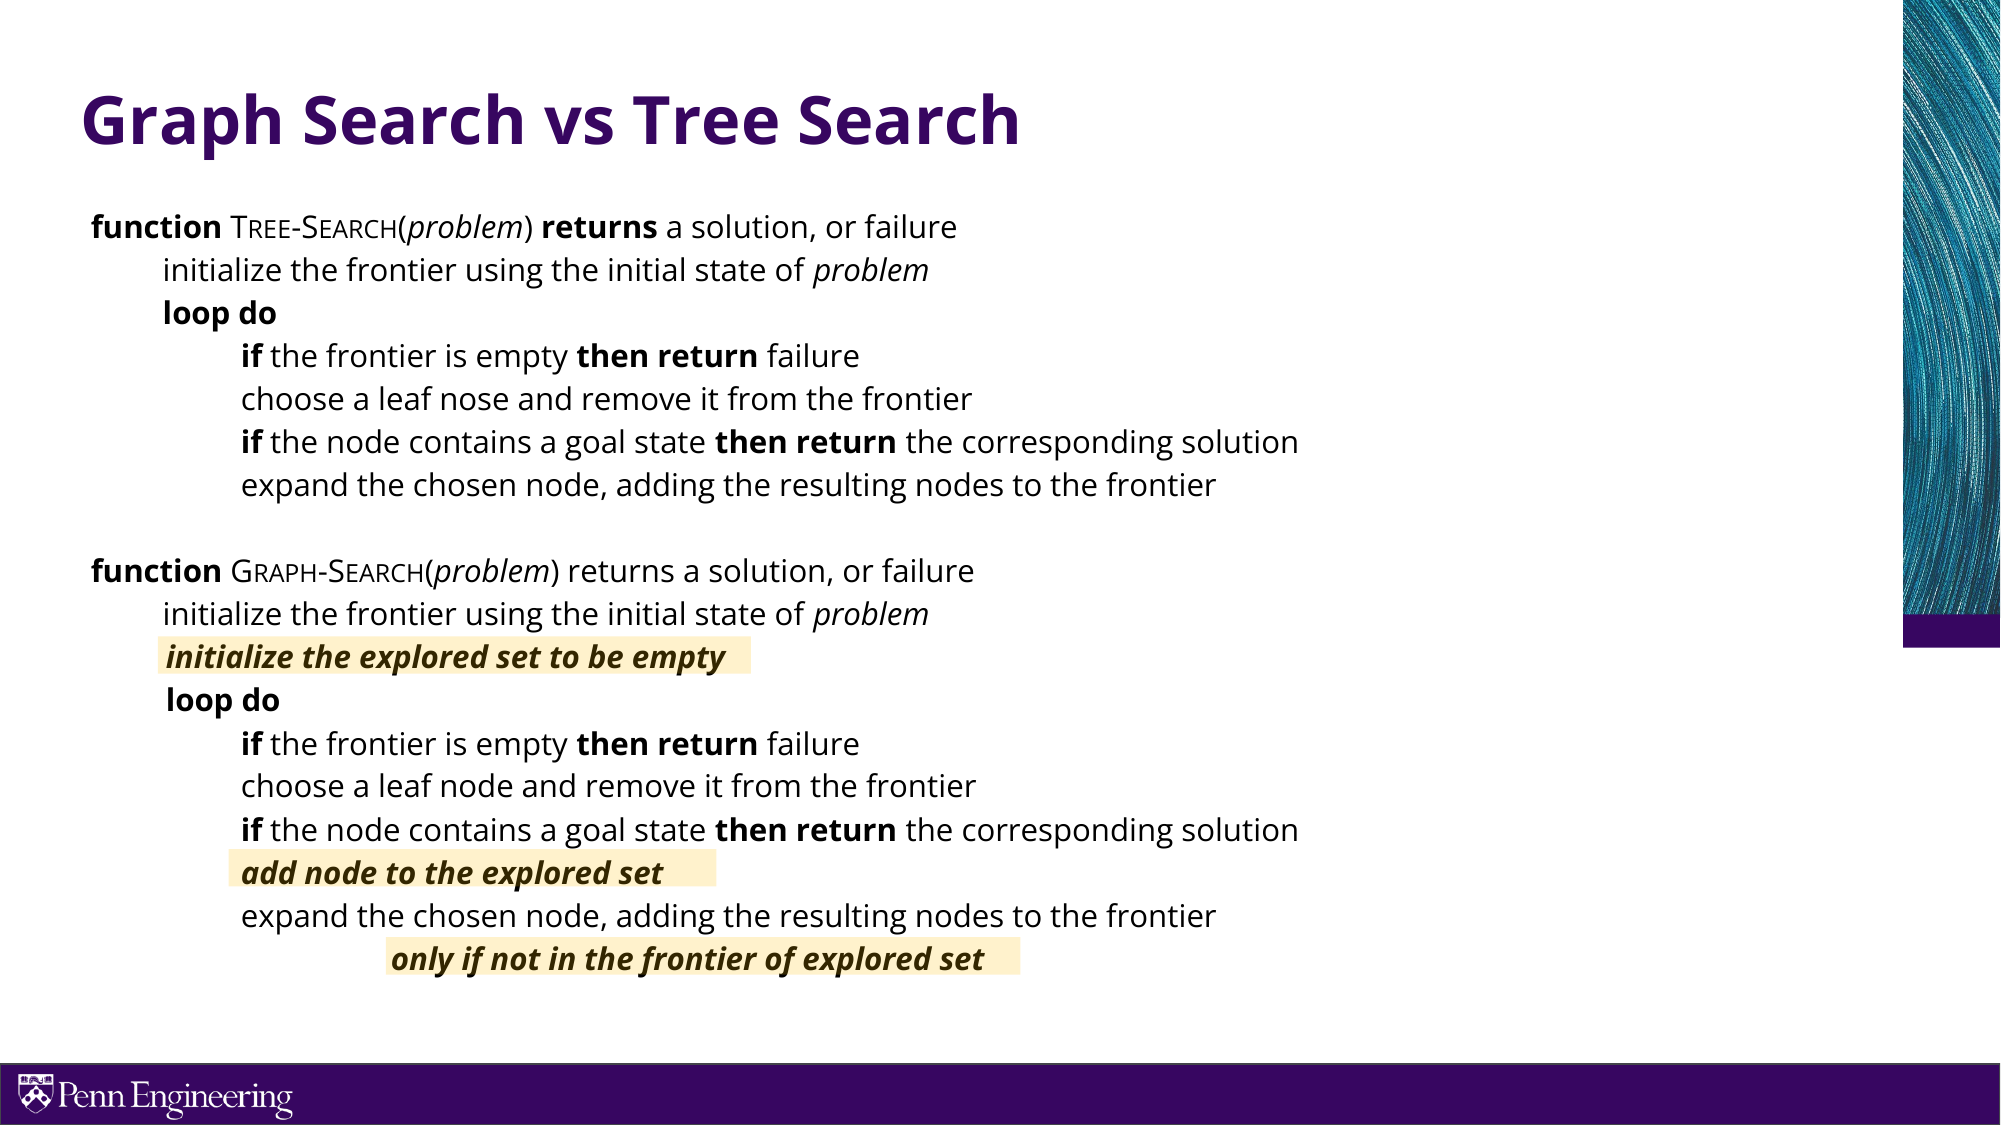

# Graph Search vs Tree Search
function TREE-SEARCH(problem) returns a solution, or failure
         initialize the frontier using the initial state of problem
         loop do
	if the frontier is empty then return failure
	choose a leaf nose and remove it from the frontier
	if the node contains a goal state then return the corresponding solution
	expand the chosen node, adding the resulting nodes to the frontier

function GRAPH-SEARCH(problem) returns a solution, or failure
         initialize the frontier using the initial state of problem
initialize the explored set to be empty
loop do
	if the frontier is empty then return failure
	choose a leaf node and remove it from the frontier
	if the node contains a goal state then return the corresponding solution
	add node to the explored set
	expand the chosen node, adding the resulting nodes to the frontier
		only if not in the frontier of explored set

55